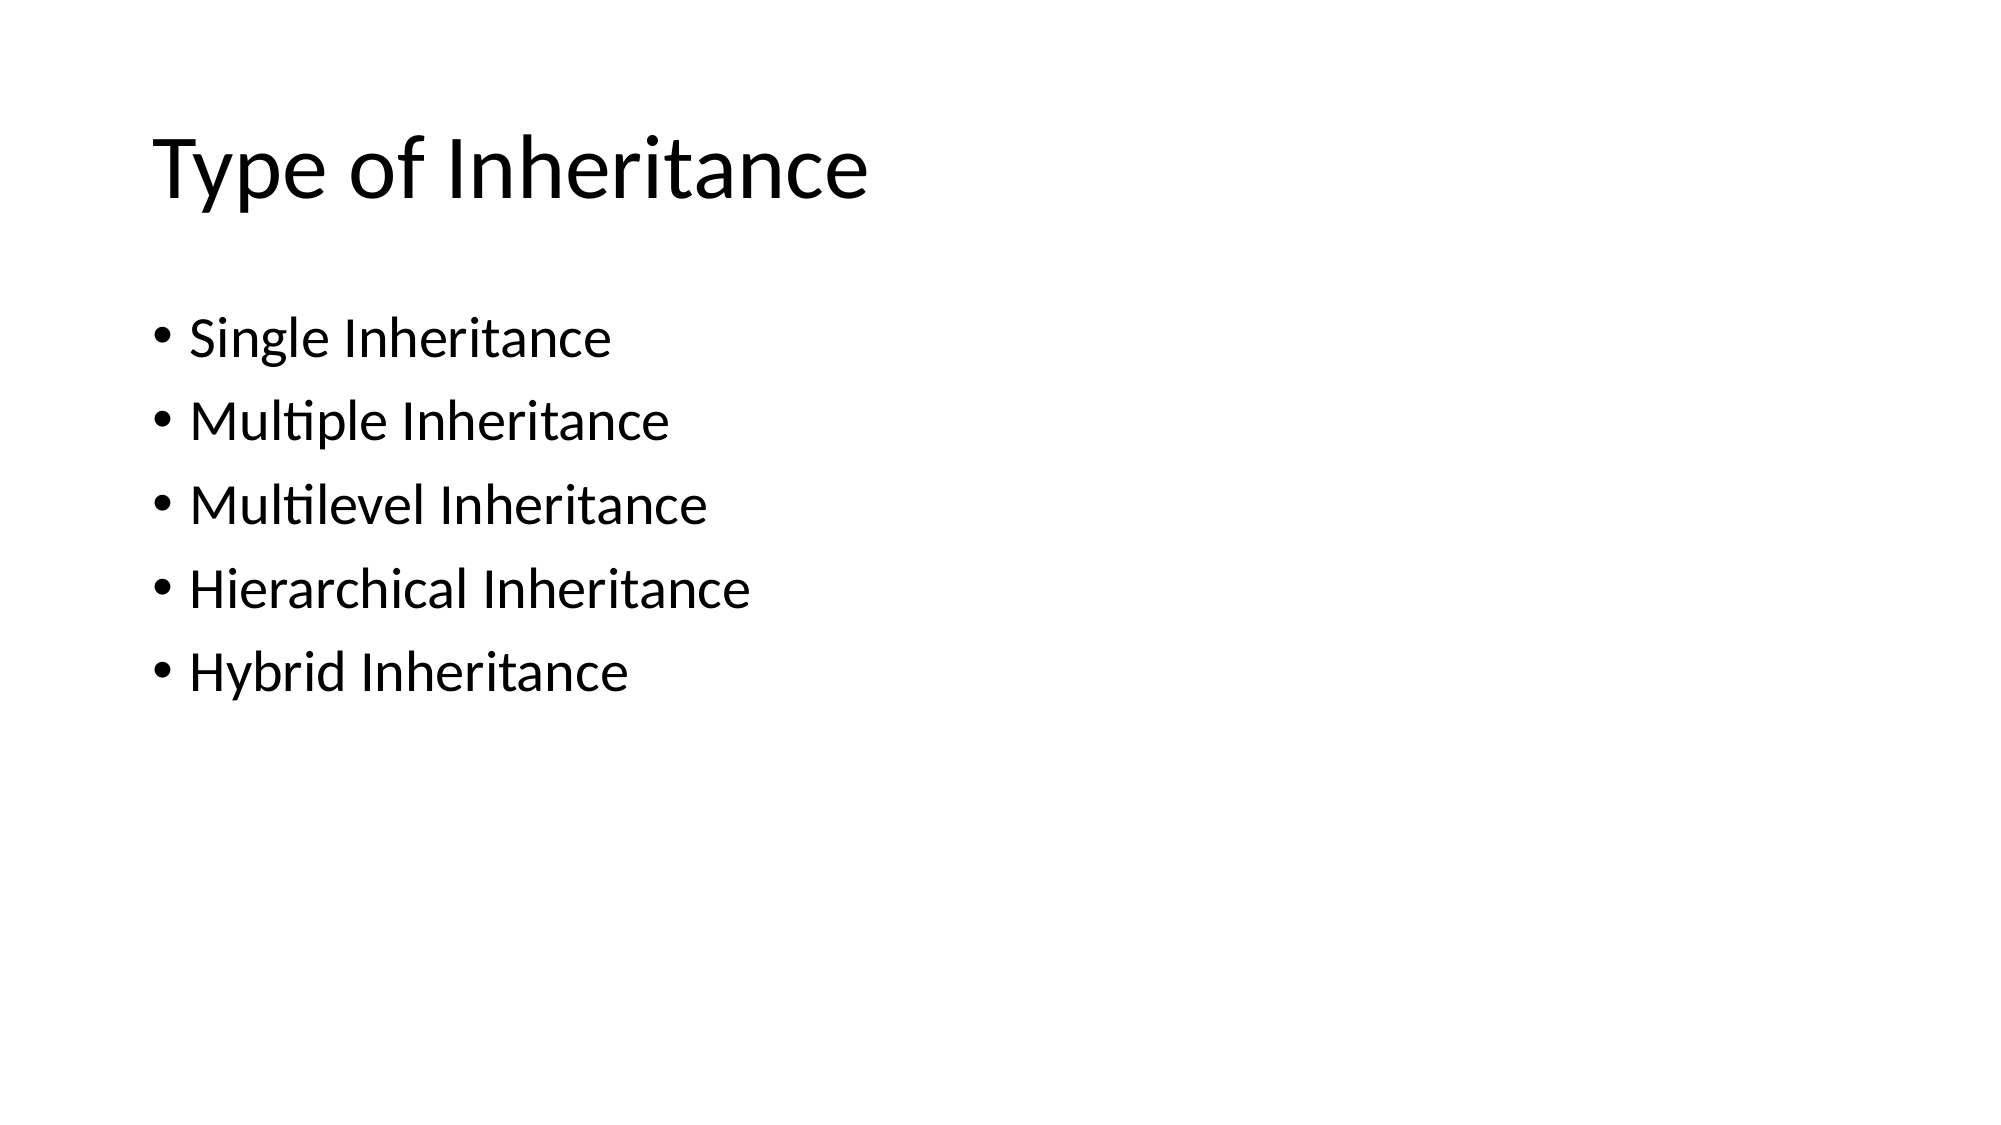

# Type of Inheritance
Single Inheritance
Multiple Inheritance
Multilevel Inheritance
Hierarchical Inheritance
Hybrid Inheritance